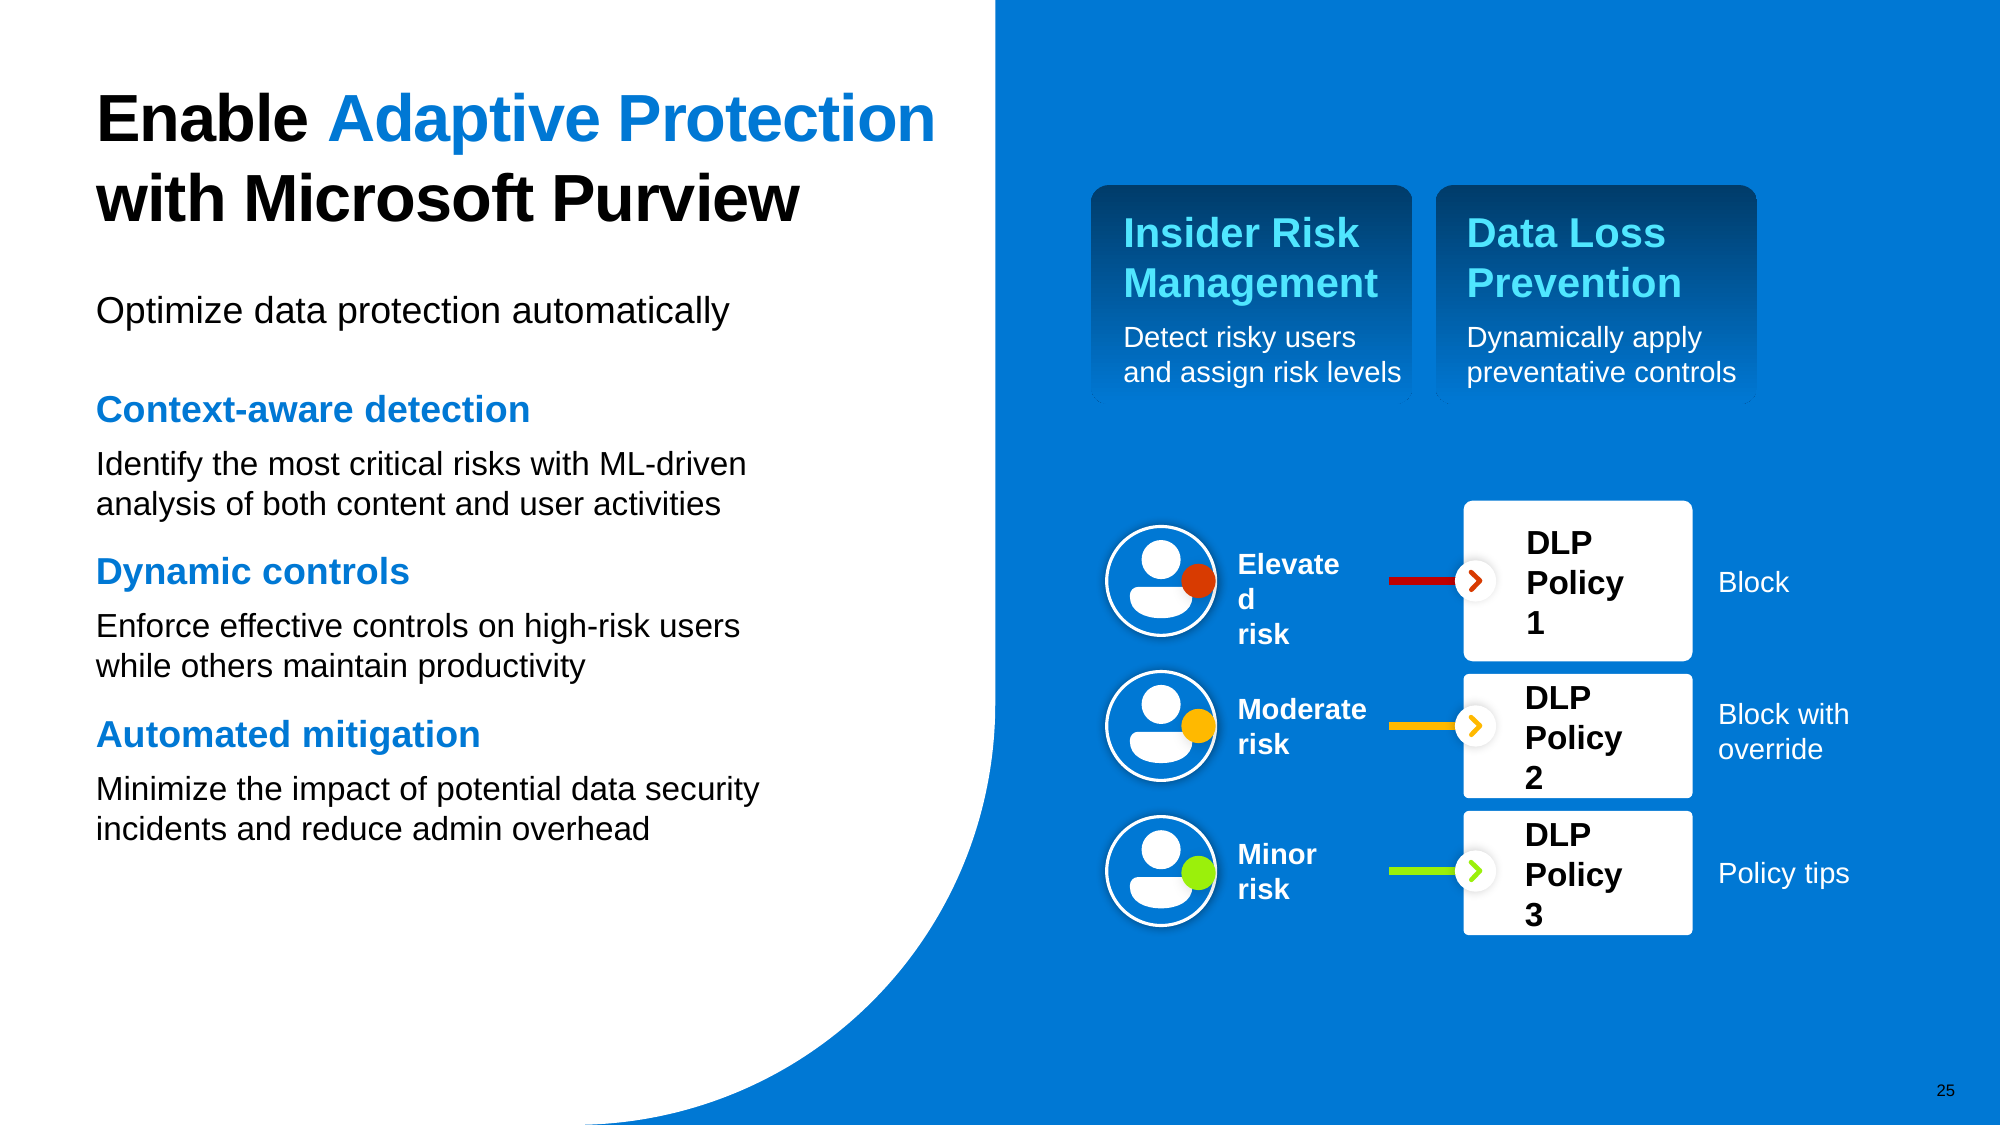

# Enable Adaptive Protection with Microsoft Purview

Insider Risk Management
Detect risky users
and assign risk levels
Data Loss Prevention
Dynamically apply preventative controls
Optimize data protection automatically
Context-aware detection
Identify the most critical risks with ML-driven analysis of both content and user activities
Dynamic controls
Enforce effective controls on high-risk users while others maintain productivity
Automated mitigation
Minimize the impact of potential data security incidents and reduce admin overhead

DLP Policy 1

Elevated
risk

Block

DLP Policy 2
Moderate
risk

Block with override

DLP Policy 3

Minor
risk

Policy tips
25